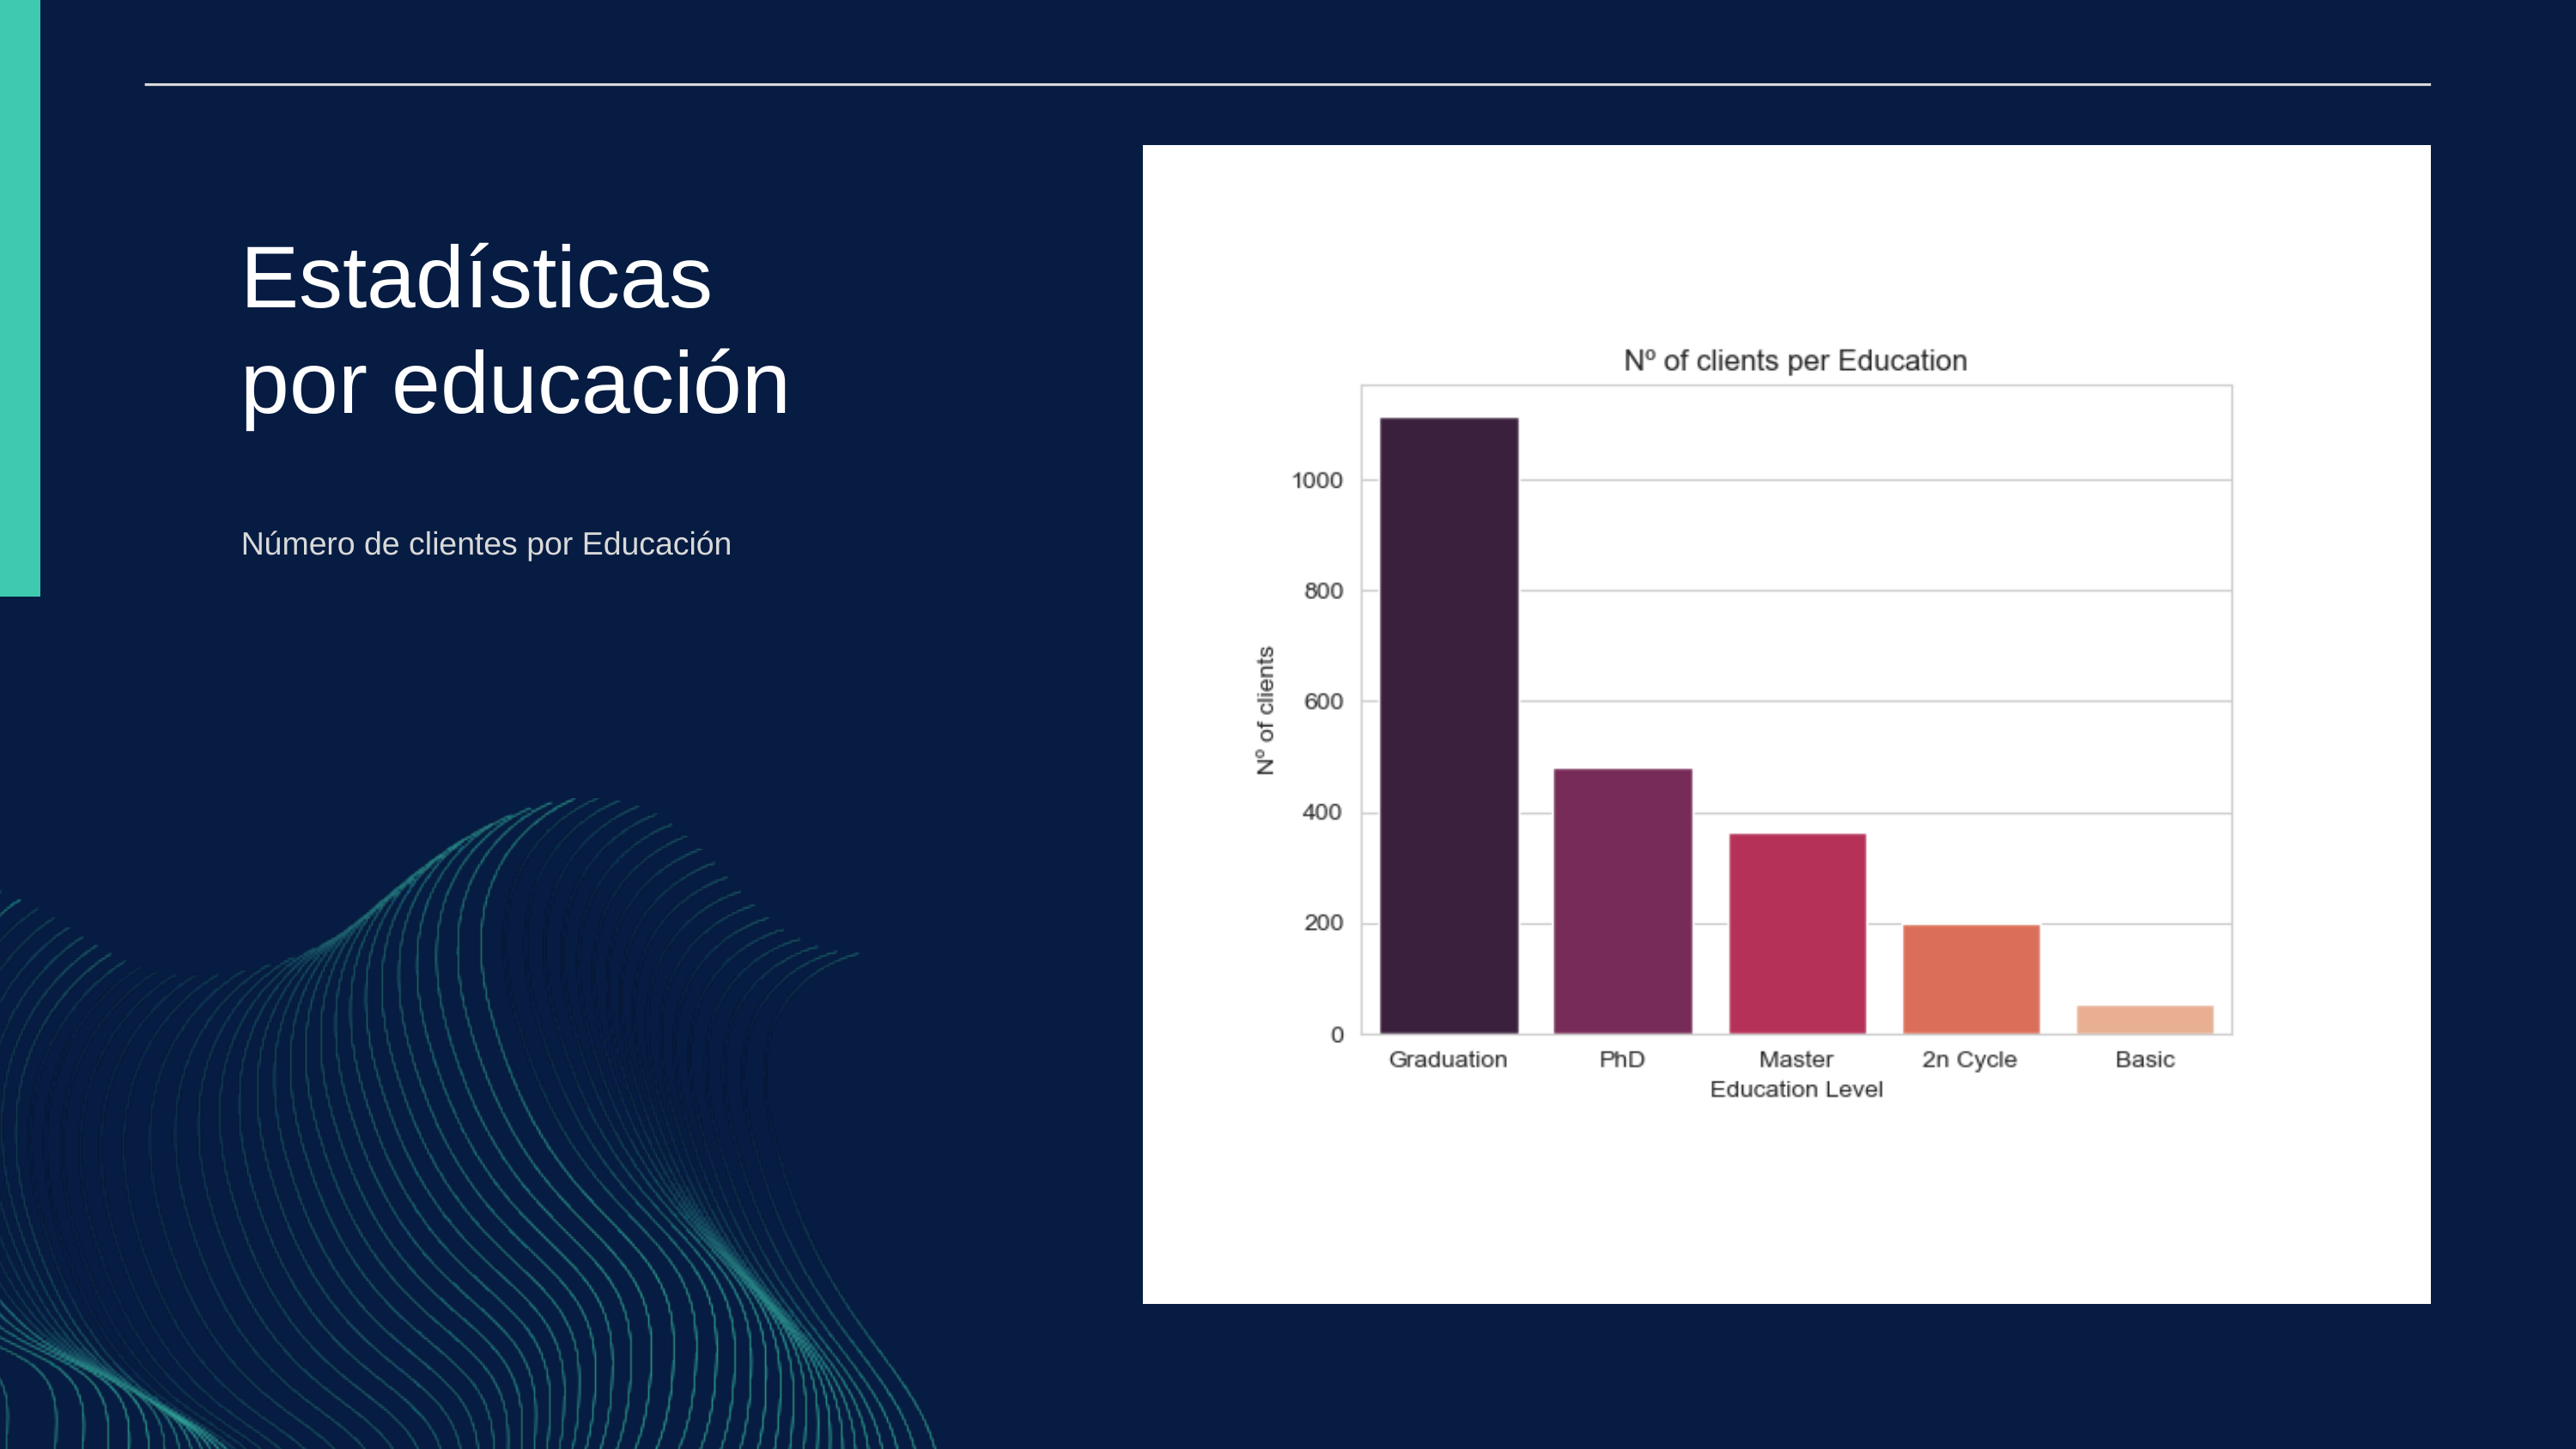

Estadísticas
por educación

Número de clientes por Educación